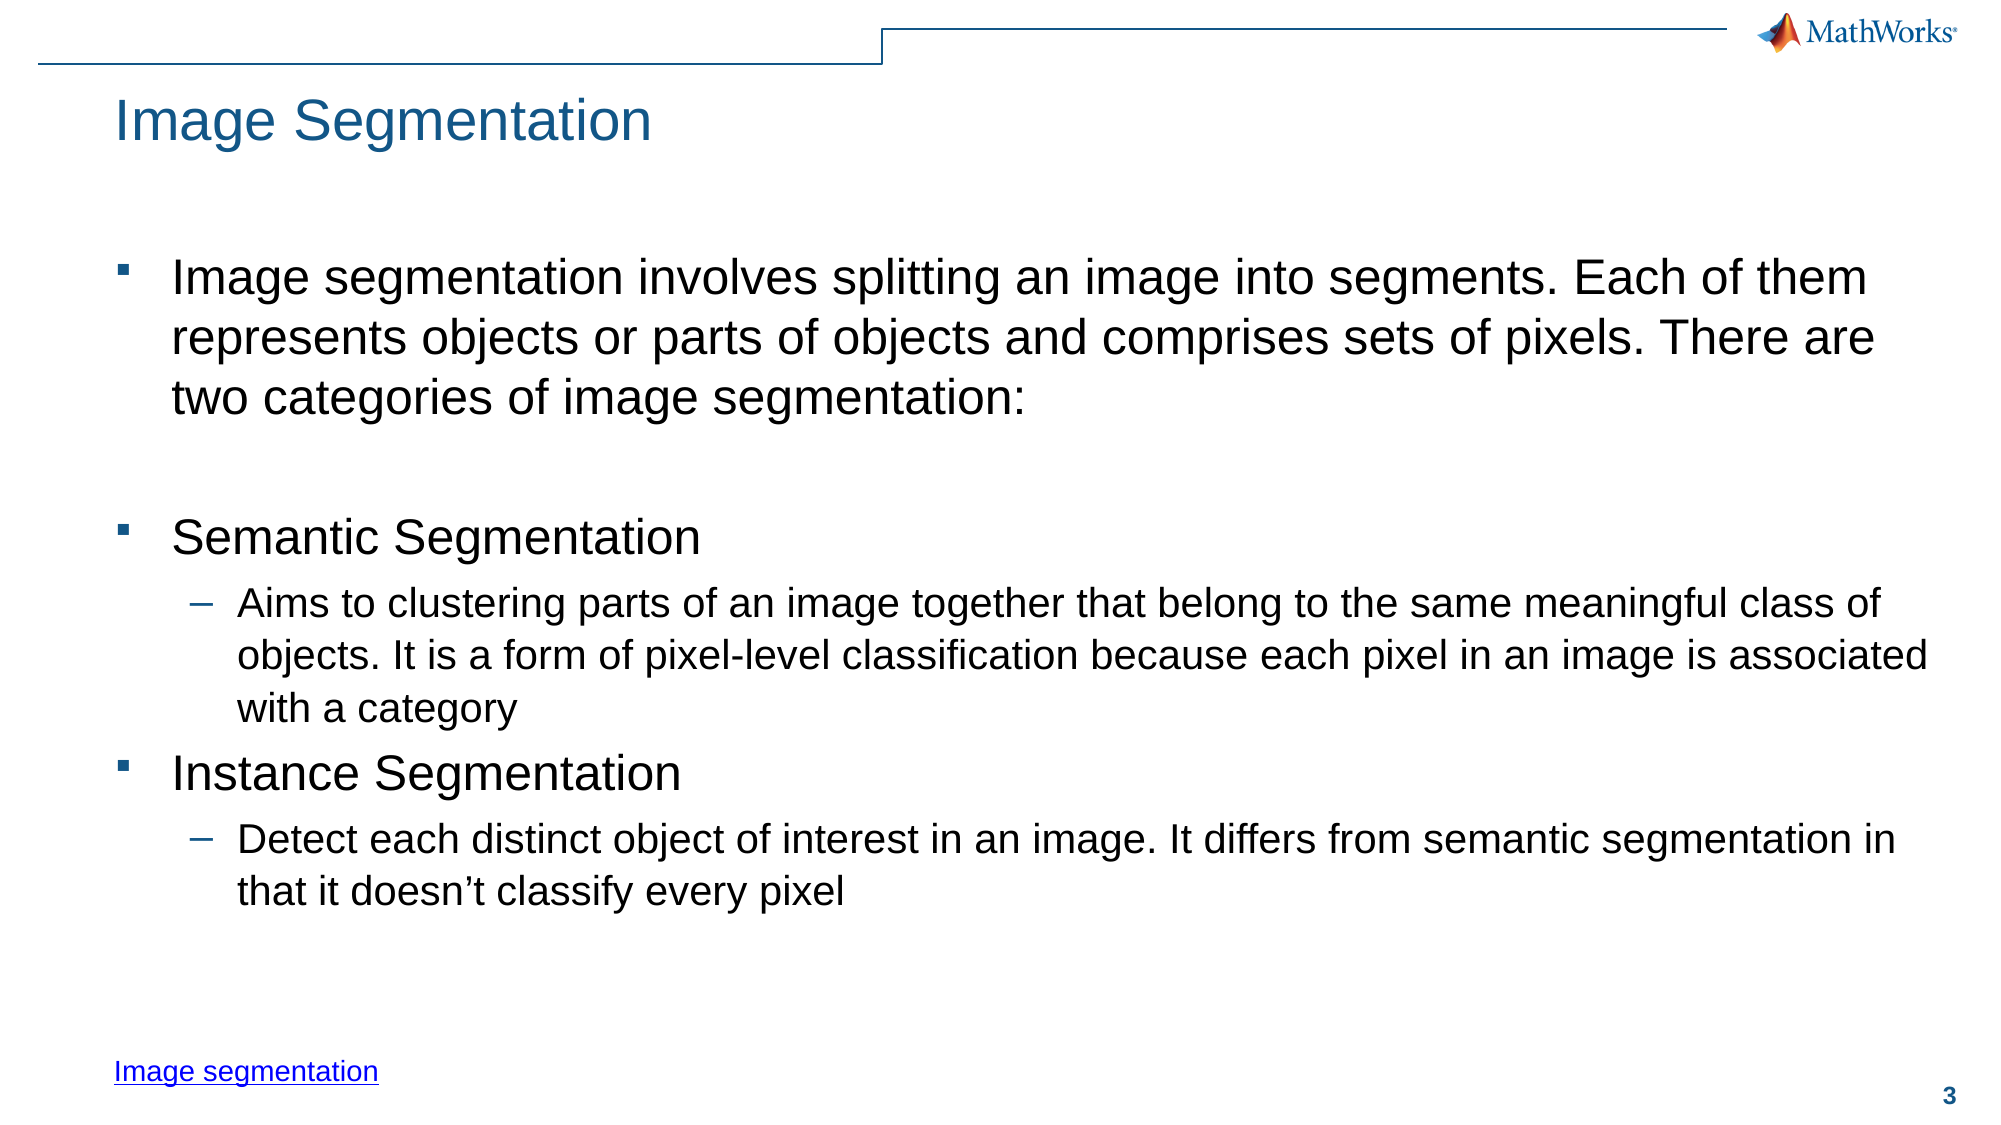

# Image Segmentation
Image segmentation involves splitting an image into segments. Each of them represents objects or parts of objects and comprises sets of pixels. There are two categories of image segmentation:

Semantic Segmentation
Aims to clustering parts of an image together that belong to the same meaningful class of objects. It is a form of pixel-level classification because each pixel in an image is associated with a category
Instance Segmentation
Detect each distinct object of interest in an image. It differs from semantic segmentation in that it doesn’t classify every pixel
Image segmentation